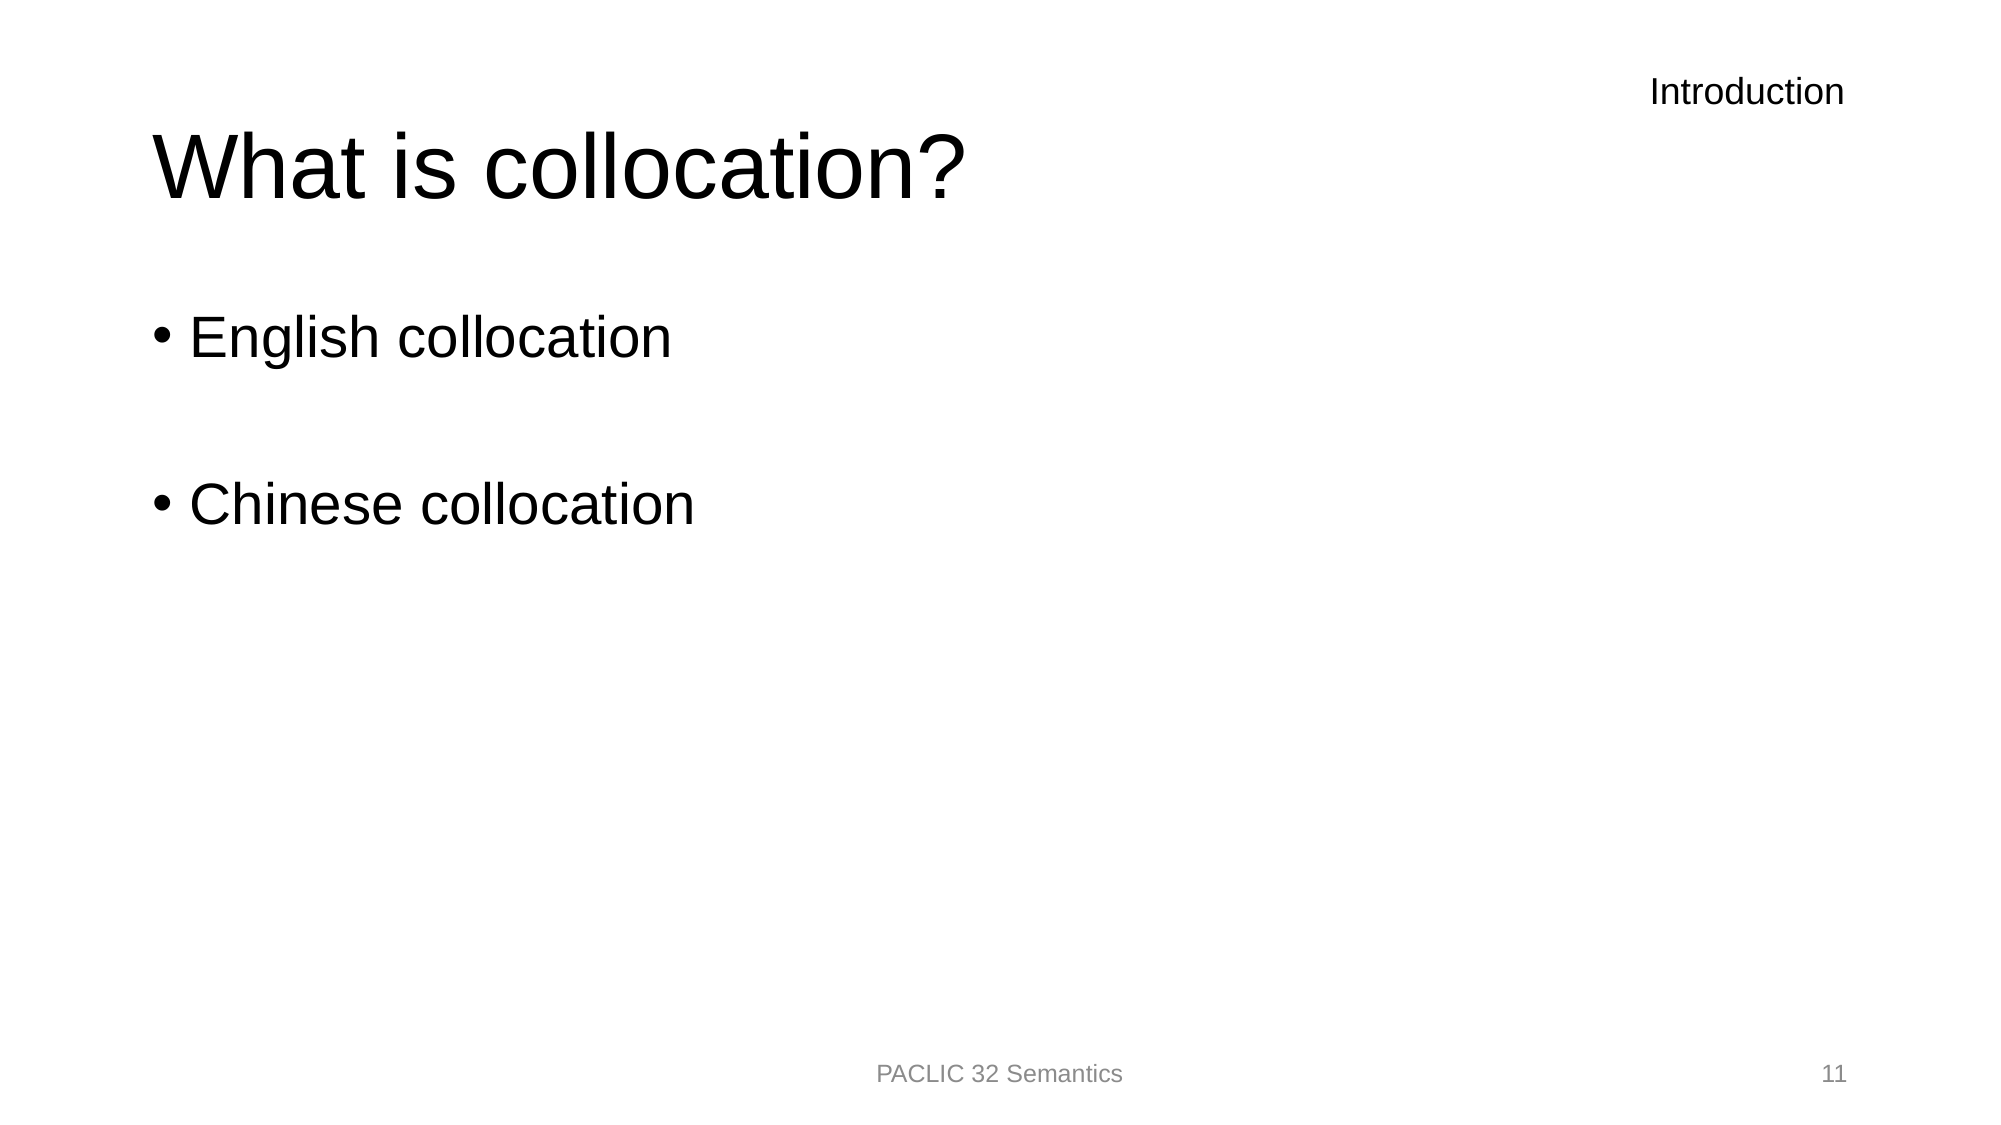

# What is collocation?
Introduction
English collocation

Chinese collocation

PACLIC 32 Semantics
11